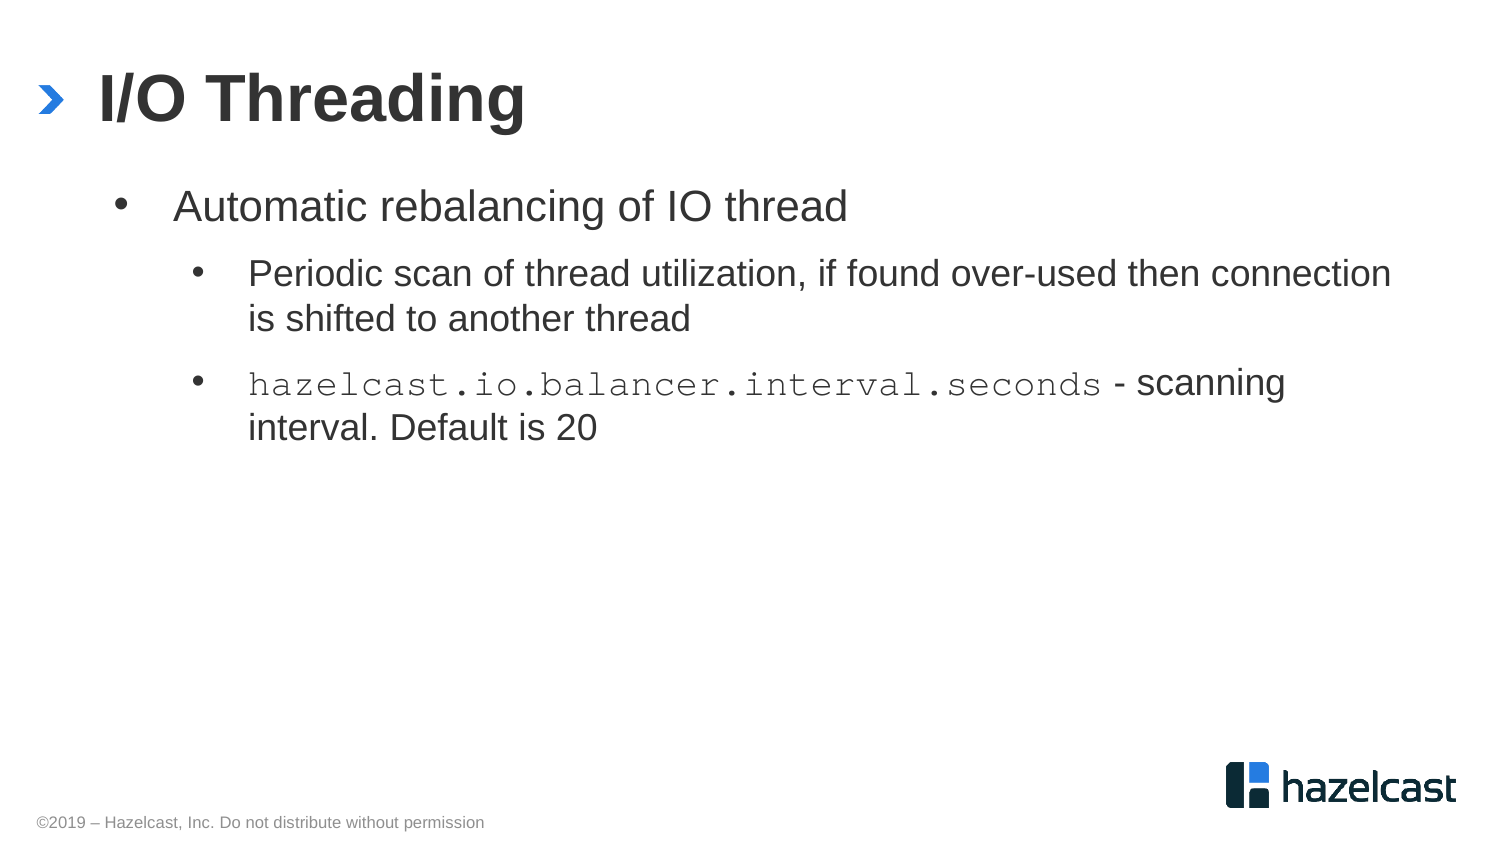

# I/O Threading
Automatic rebalancing of IO thread
Periodic scan of thread utilization, if found over-used then connection is shifted to another thread
hazelcast.io.balancer.interval.seconds - scanning interval. Default is 20

©2019 – Hazelcast, Inc. Do not distribute without permission